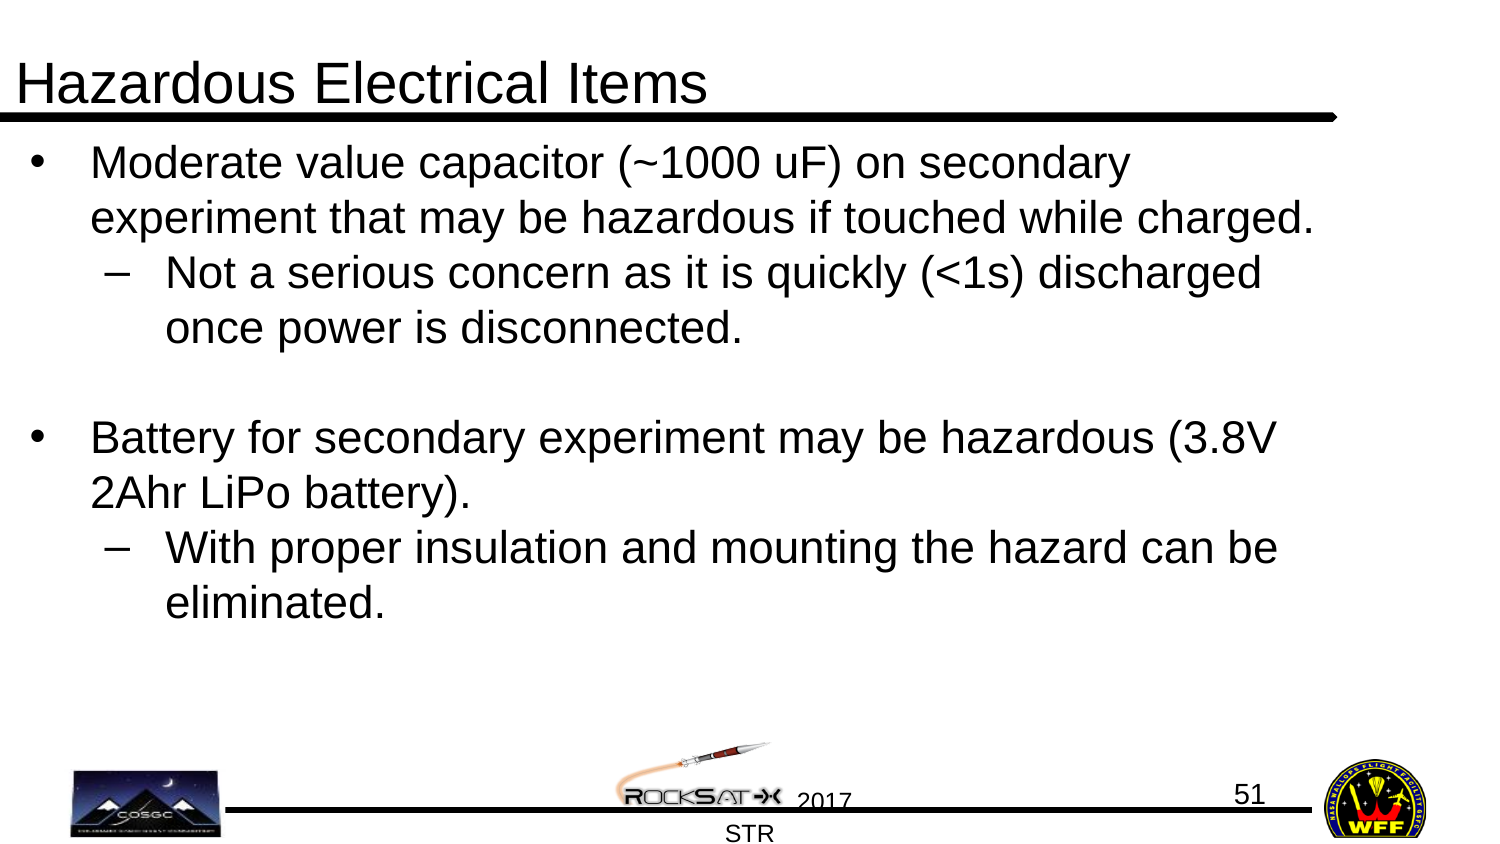

# Hazardous Electrical Items
Moderate value capacitor (~1000 uF) on secondary experiment that may be hazardous if touched while charged.
Not a serious concern as it is quickly (<1s) discharged once power is disconnected.

Battery for secondary experiment may be hazardous (3.8V 2Ahr LiPo battery).
With proper insulation and mounting the hazard can be eliminated.

51